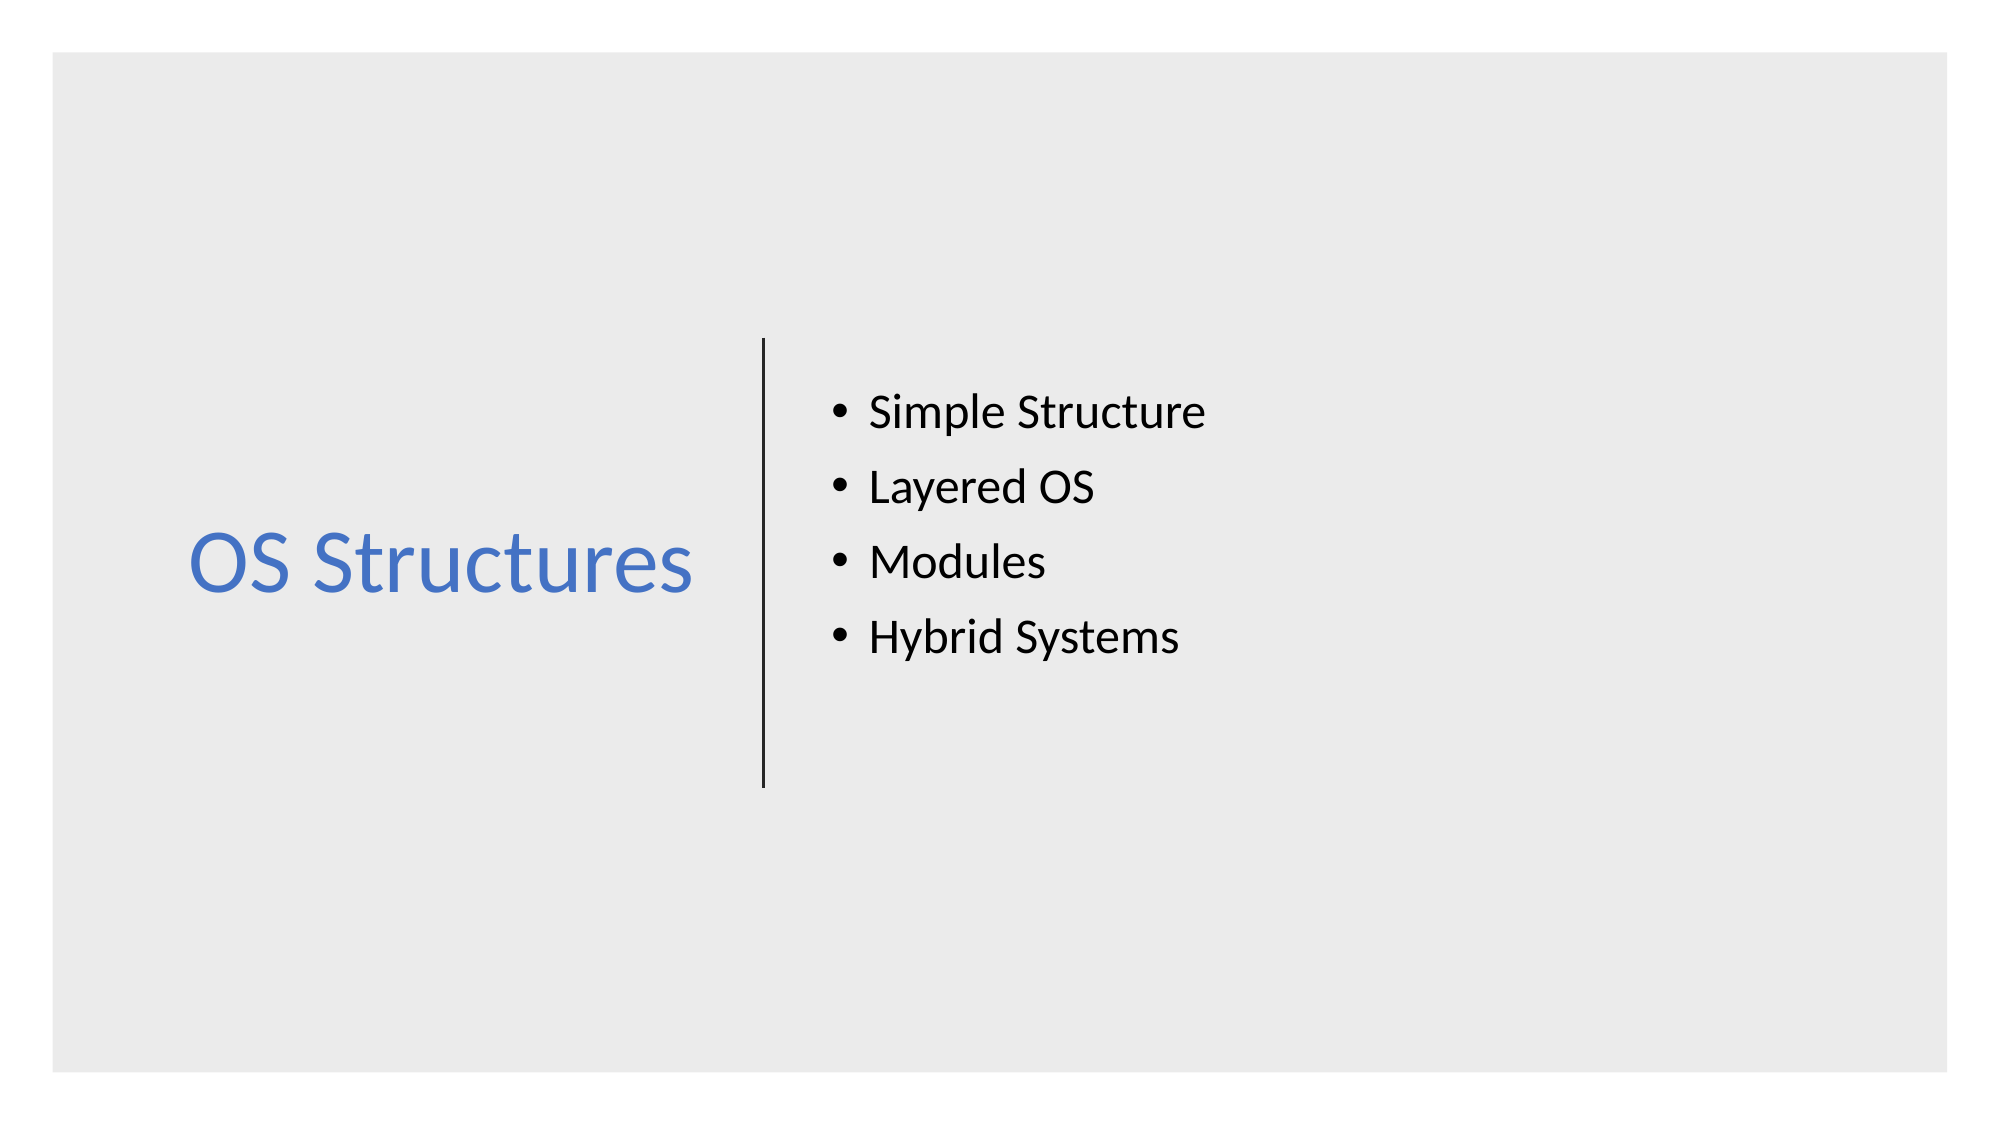

# OS Structures
Simple Structure
Layered OS
Modules
Hybrid Systems